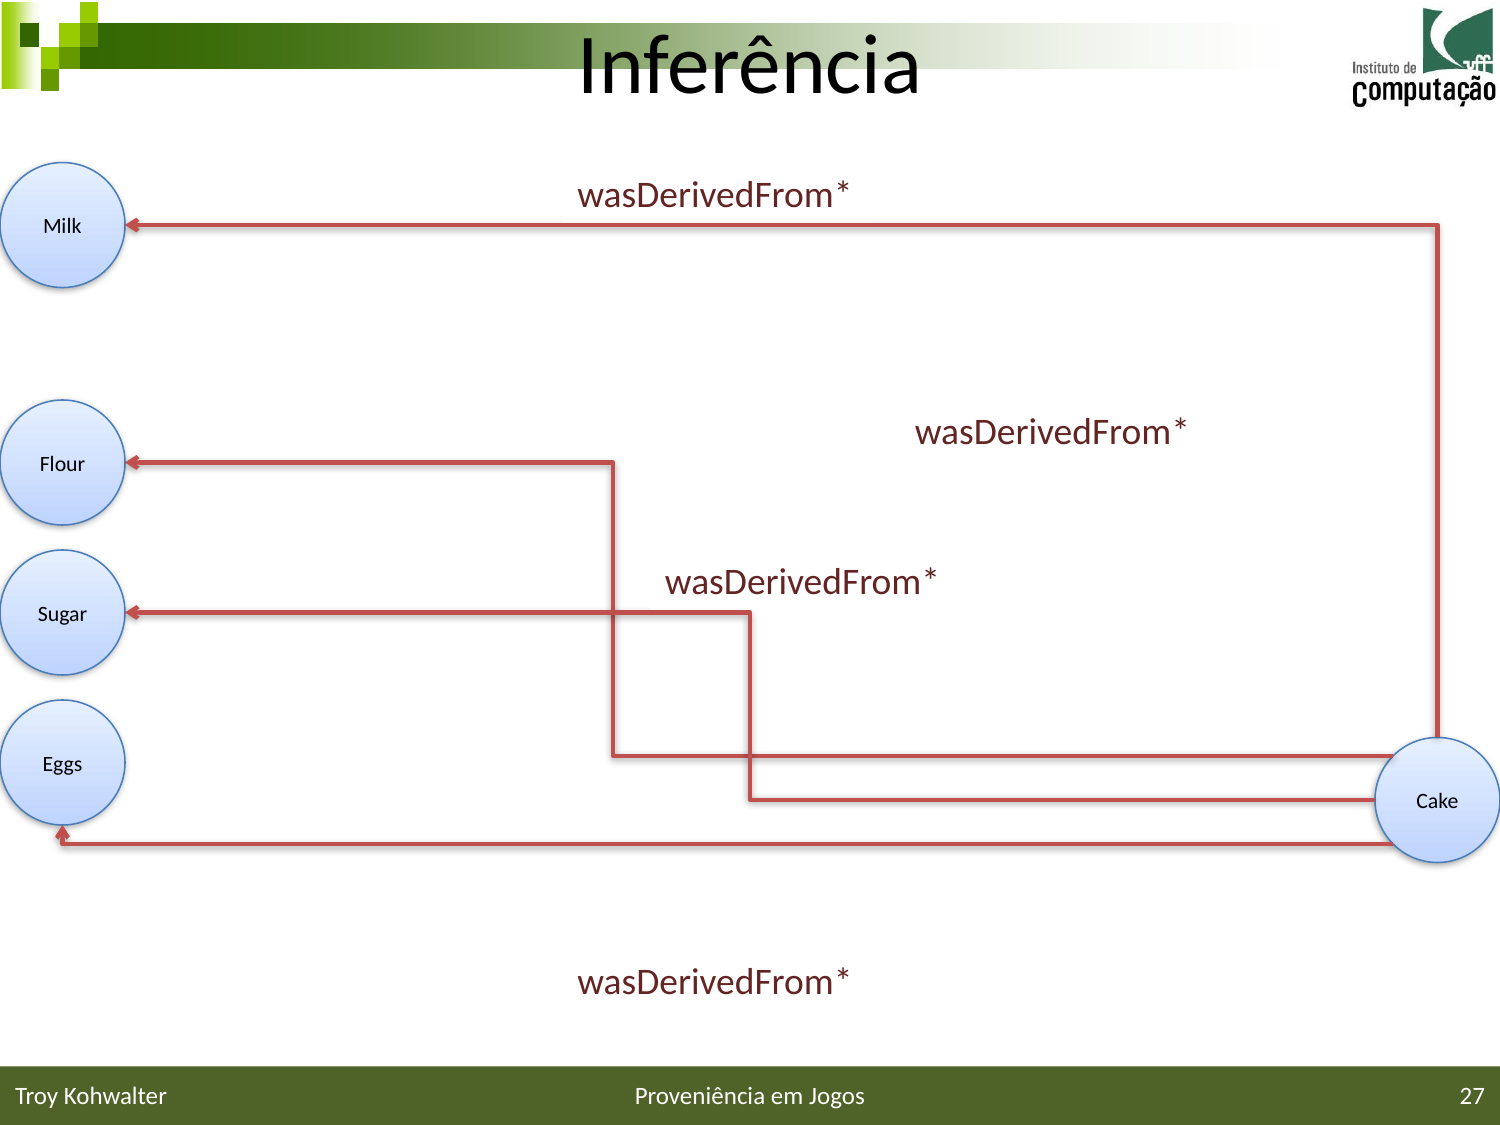

# Inferência
Milk
wasDerivedFrom*
Flour
wasDerivedFrom*
Sugar
wasDerivedFrom*
Eggs
Cake
wasDerivedFrom*
Troy Kohwalter
Proveniência em Jogos
27